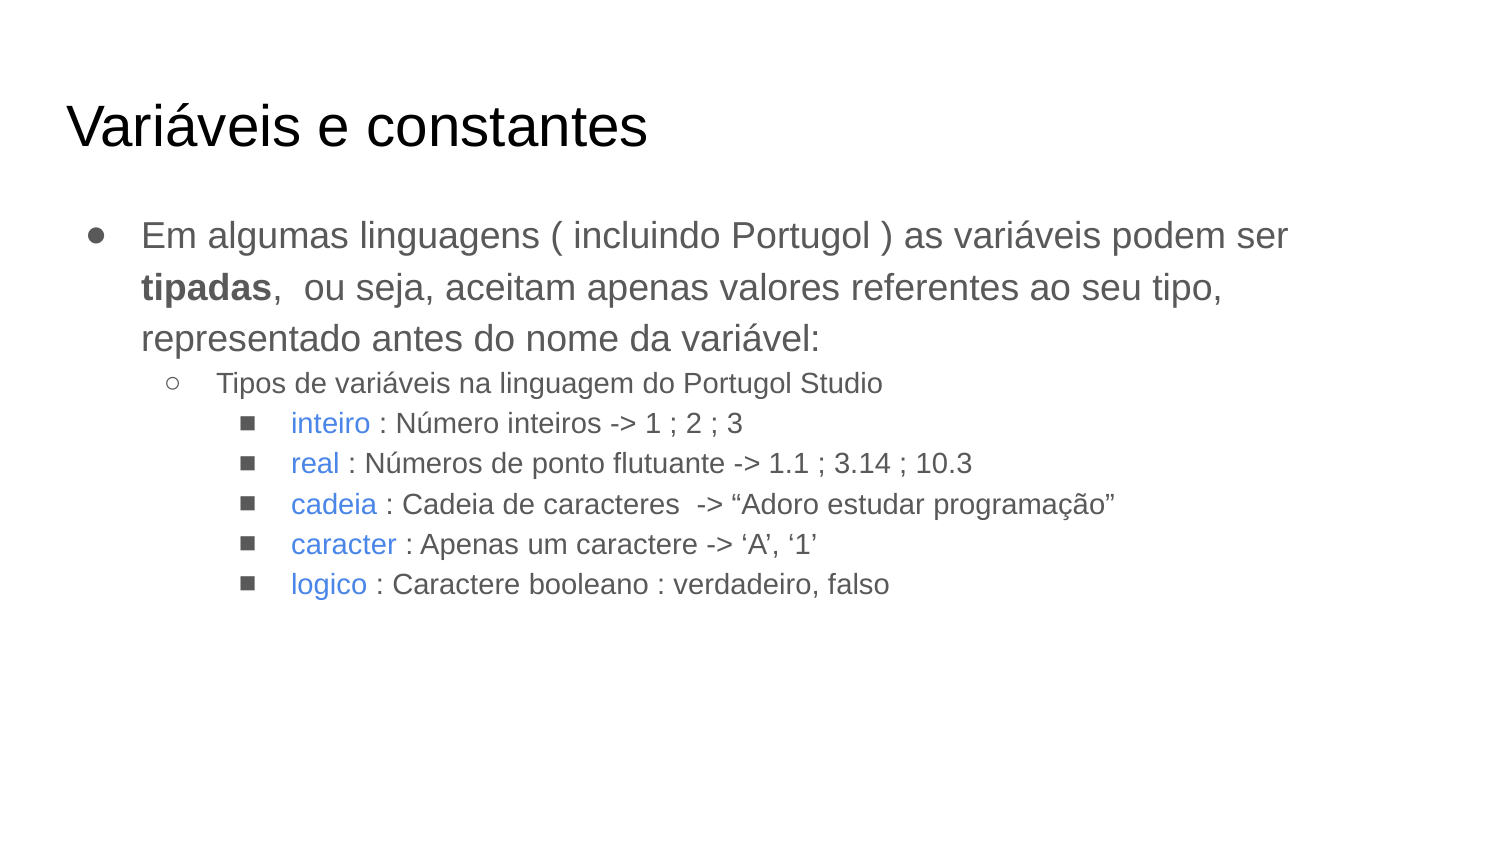

# Variáveis e constantes
Em algumas linguagens ( incluindo Portugol ) as variáveis podem ser tipadas,  ou seja, aceitam apenas valores referentes ao seu tipo, representado antes do nome da variável:
Tipos de variáveis na linguagem do Portugol Studio
inteiro : Número inteiros -> 1 ; 2 ; 3
real : Números de ponto flutuante -> 1.1 ; 3.14 ; 10.3
cadeia : Cadeia de caracteres  -> “Adoro estudar programação”
caracter : Apenas um caractere -> ‘A’, ‘1’
logico : Caractere booleano : verdadeiro, falso